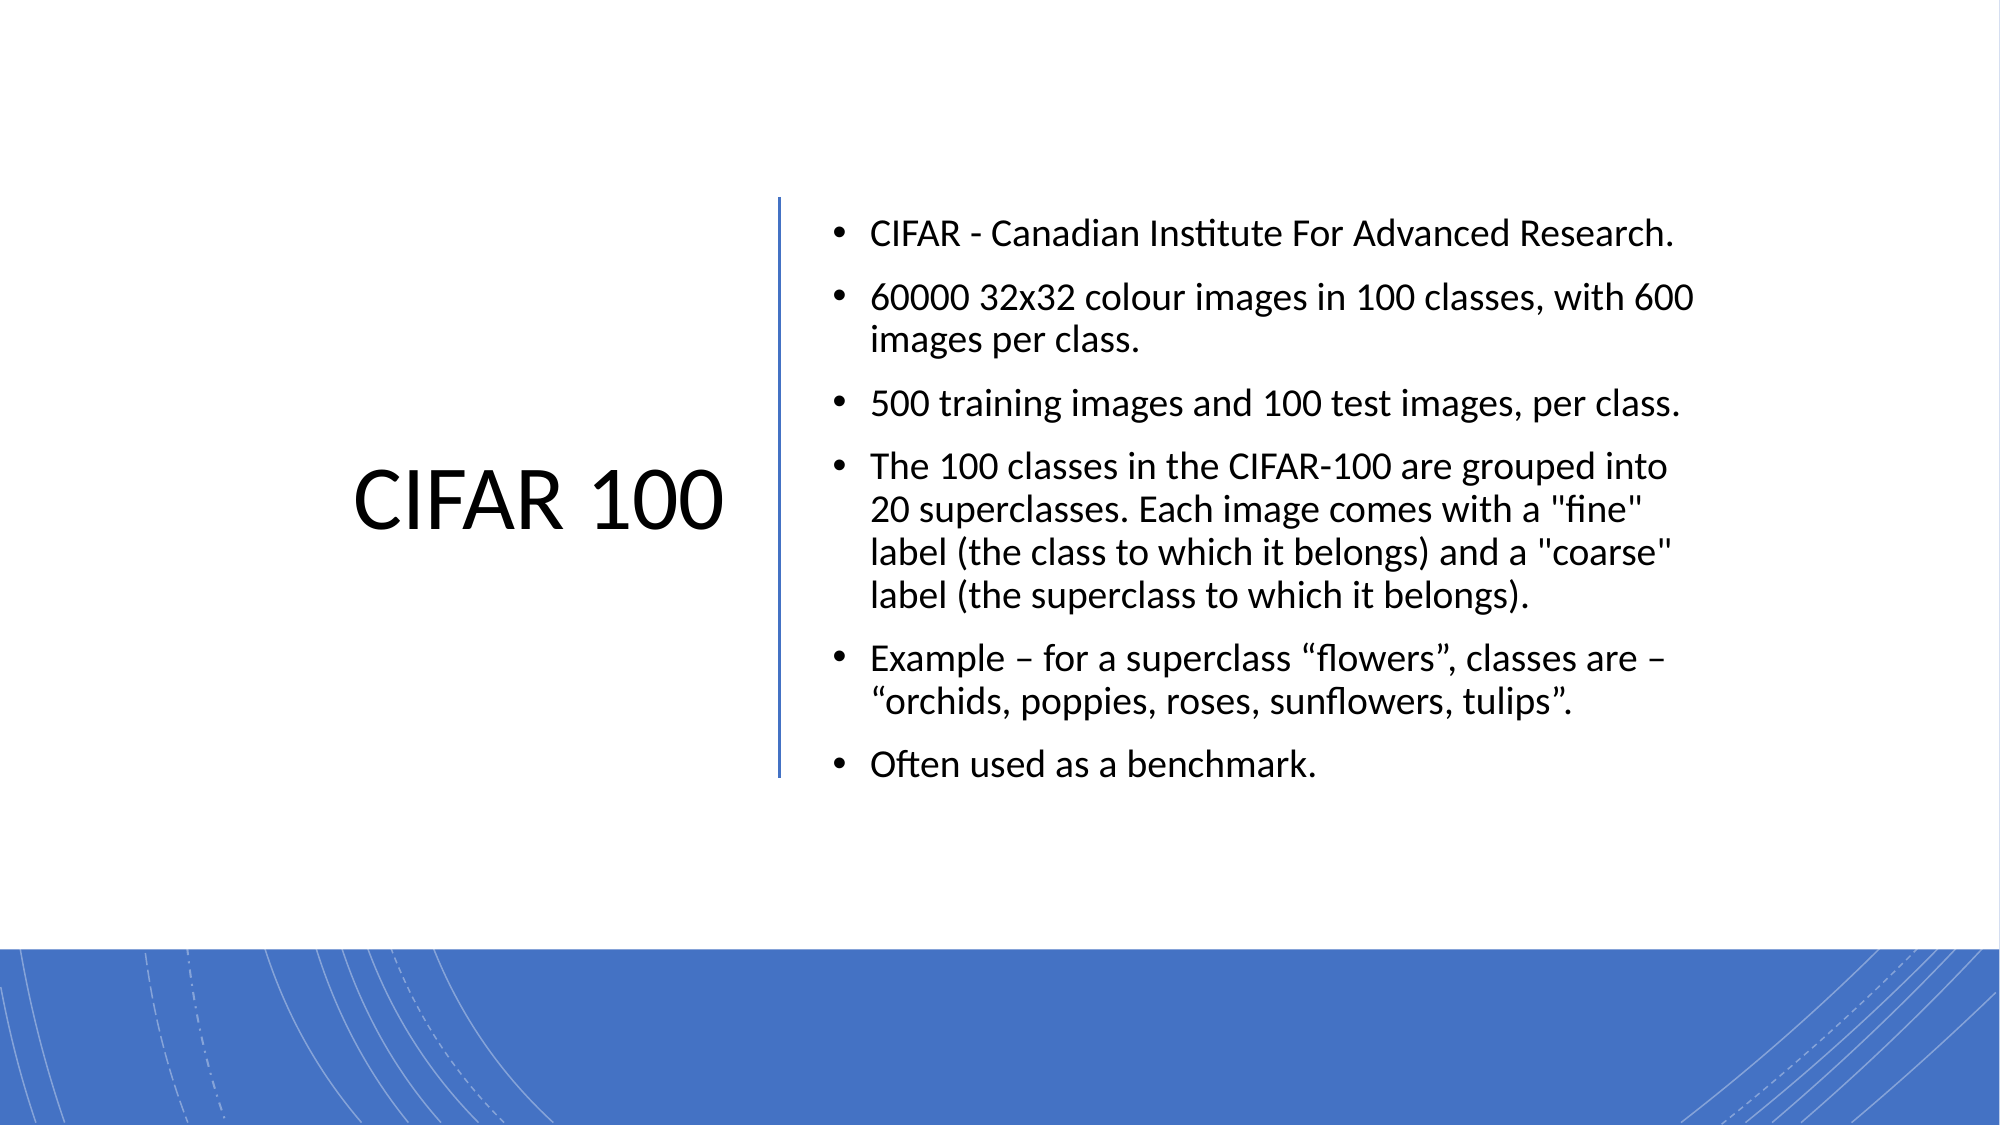

# CIFAR 100
CIFAR - Canadian Institute For Advanced Research.
60000 32x32 colour images in 100 classes, with 600 images per class.
500 training images and 100 test images, per class.
The 100 classes in the CIFAR-100 are grouped into 20 superclasses. Each image comes with a "fine" label (the class to which it belongs) and a "coarse" label (the superclass to which it belongs).
Example – for a superclass “flowers”, classes are – “orchids, poppies, roses, sunflowers, tulips”.
Often used as a benchmark.